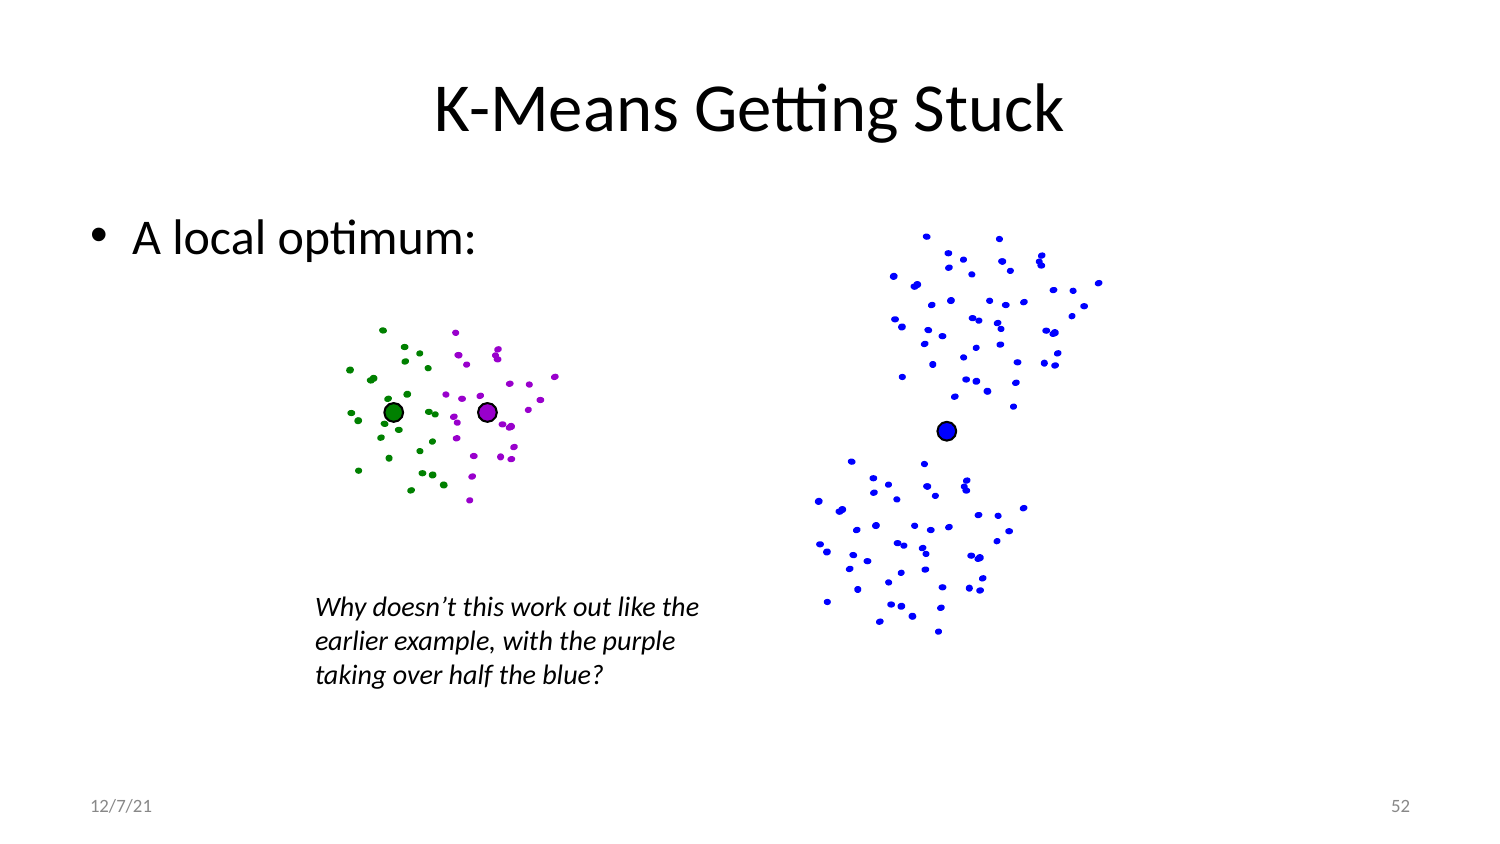

# K-Means Getting Stuck
A local optimum:

Why doesn’t this work out like the earlier example, with the purple taking over half the blue?
12/7/21
52